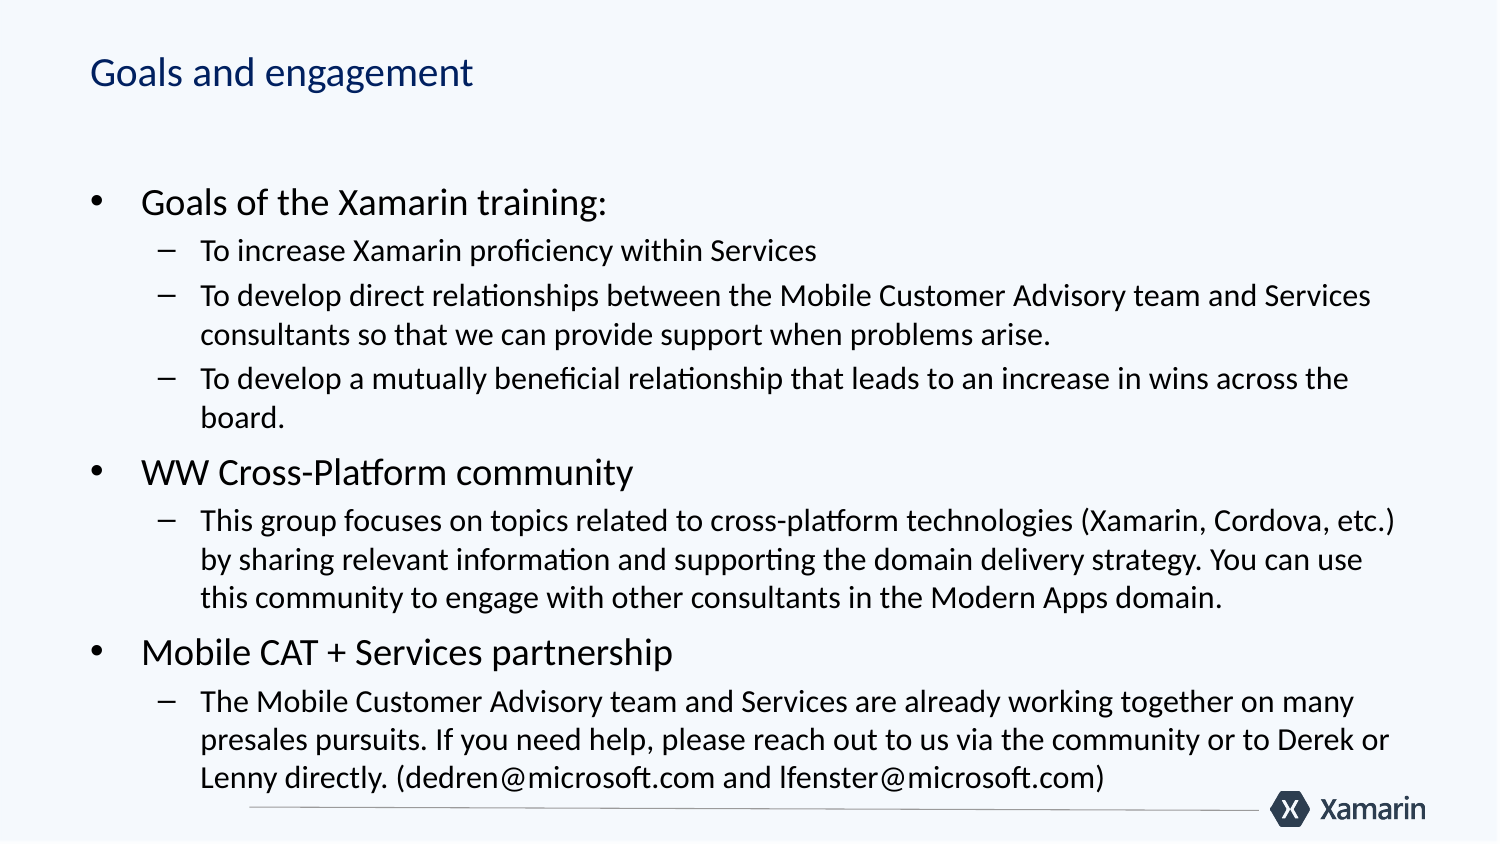

# Goals and engagement
Goals of the Xamarin training:
To increase Xamarin proficiency within Services
To develop direct relationships between the Mobile Customer Advisory team and Services consultants so that we can provide support when problems arise.
To develop a mutually beneficial relationship that leads to an increase in wins across the board.
WW Cross-Platform community
This group focuses on topics related to cross-platform technologies (Xamarin, Cordova, etc.) by sharing relevant information and supporting the domain delivery strategy. You can use this community to engage with other consultants in the Modern Apps domain.
Mobile CAT + Services partnership
The Mobile Customer Advisory team and Services are already working together on many presales pursuits. If you need help, please reach out to us via the community or to Derek or Lenny directly. (dedren@microsoft.com and lfenster@microsoft.com)